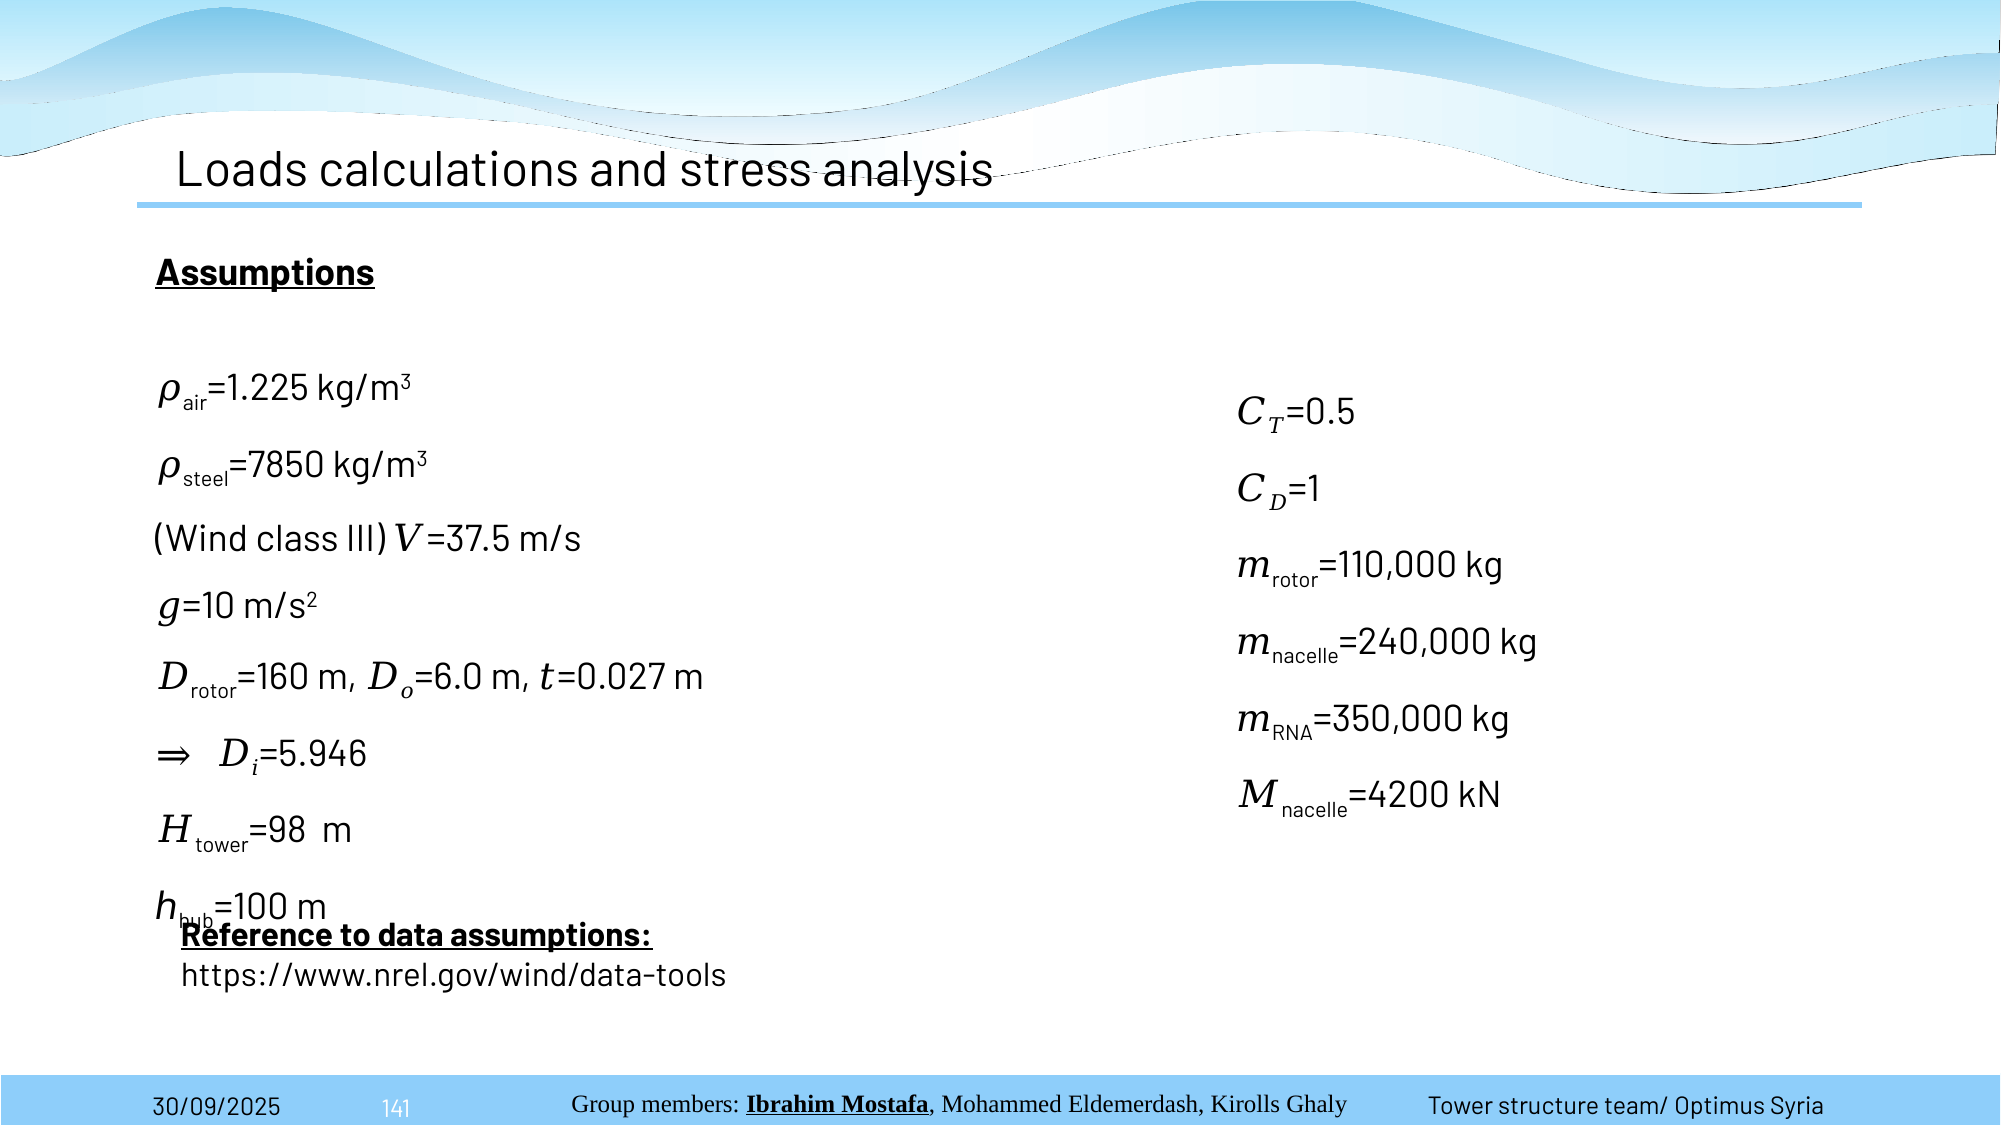

Loads calculations and stress analysis
Assumptions

𝜌air=1.225 kg/m3
𝜌steel=7850 kg/m3
(Wind class III) 𝑉=37.5 m/s
𝑔=10 m/s2
𝐷rotor=160 m, 𝐷𝑜=6.0 m, 𝑡=0.027 m
⇒    𝐷𝑖=5.946
𝐻tower=98  m
ℎhub=100 m
𝐶𝑇=0.5
𝐶𝐷=1	​
𝑚rotor=110,000 kg
𝑚nacelle=240,000 kg
𝑚RNA=350,000 kg
𝑀nacelle=4200 kN
Reference to data assumptions:
https://www.nrel.gov/wind/data-tools

Tower structure team/ Optimus Syria
30/09/2025
141
Group members: Ibrahim Mostafa, Mohammed Eldemerdash, Kirolls Ghaly